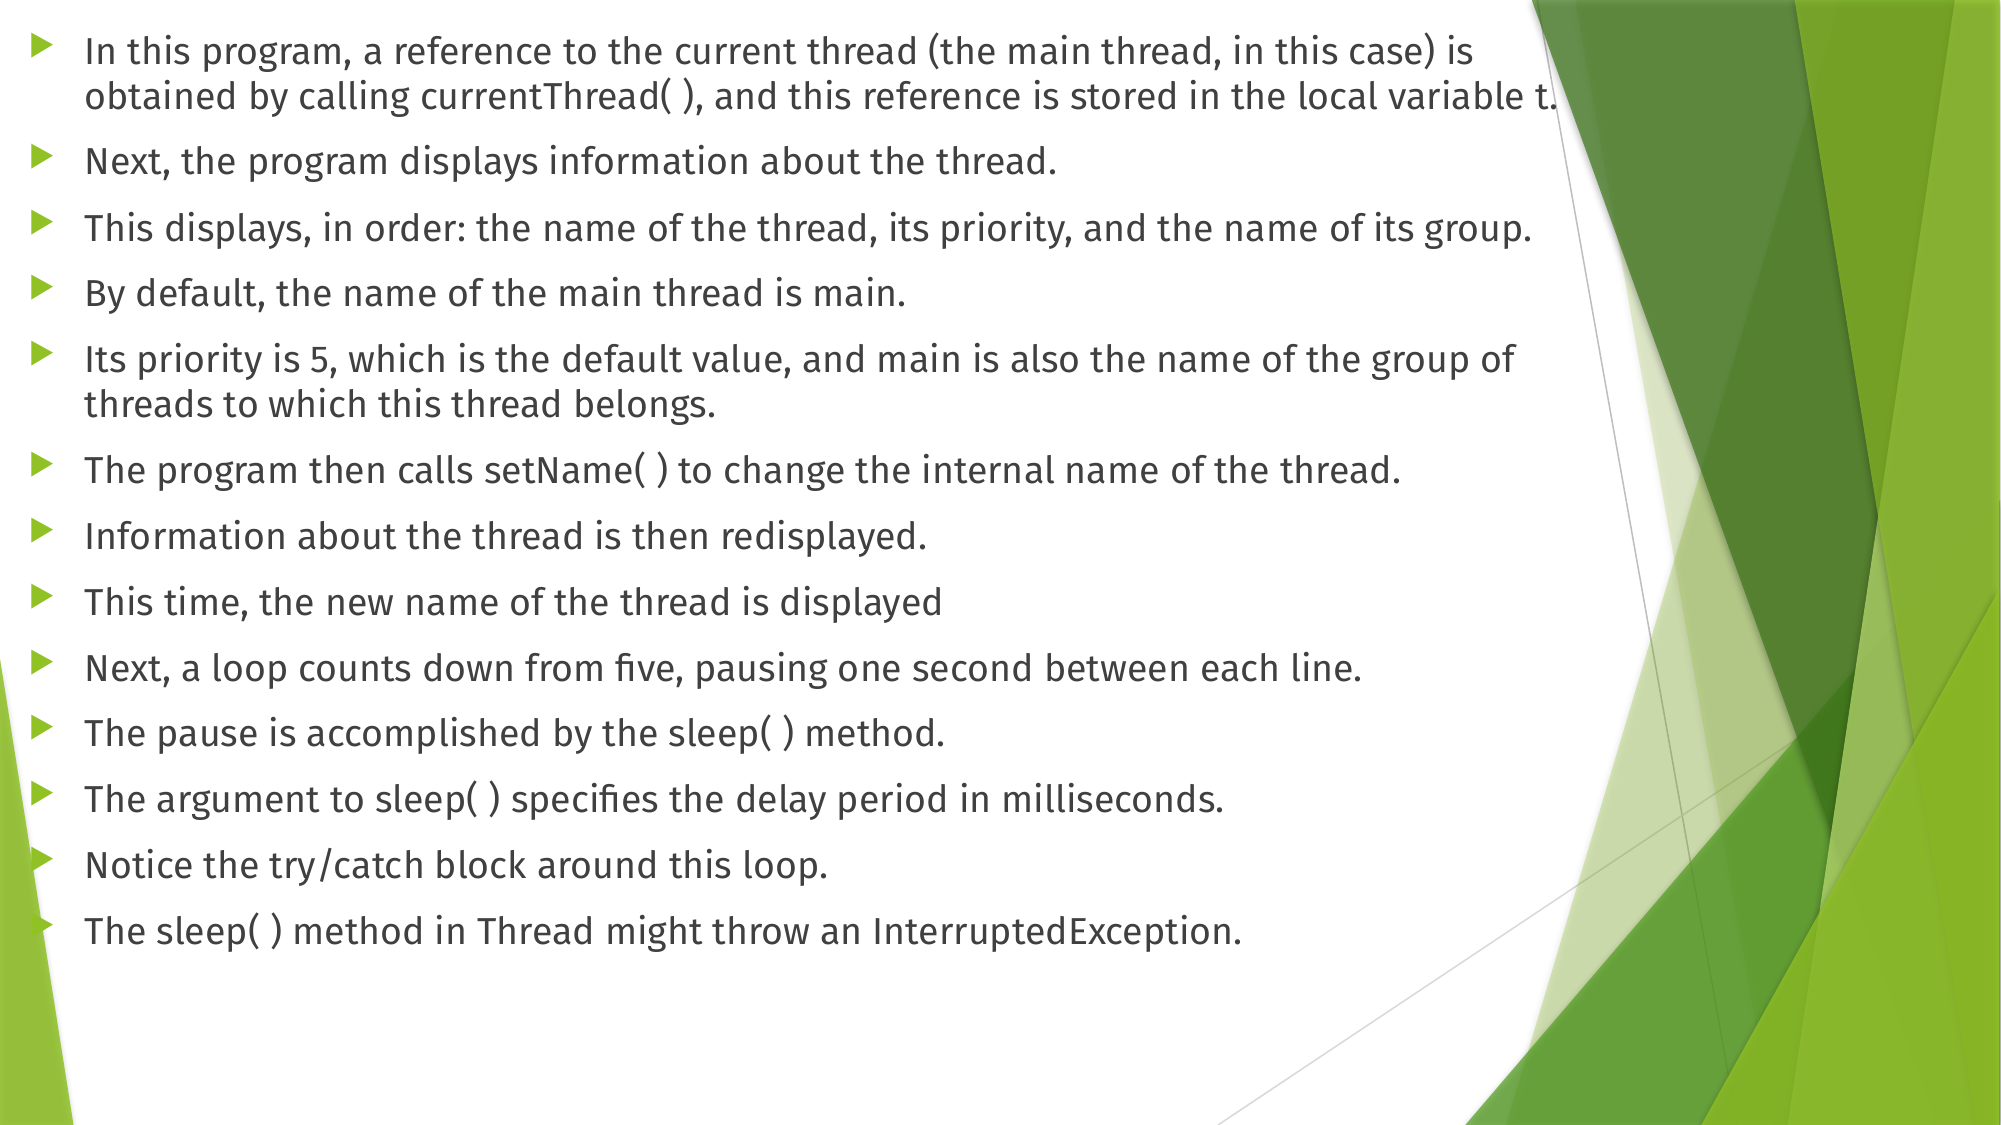

In this program, a reference to the current thread (the main thread, in this case) is obtained by calling currentThread( ), and this reference is stored in the local variable t.
Next, the program displays information about the thread.
This displays, in order: the name of the thread, its priority, and the name of its group.
By default, the name of the main thread is main.
Its priority is 5, which is the default value, and main is also the name of the group of threads to which this thread belongs.
The program then calls setName( ) to change the internal name of the thread.
Information about the thread is then redisplayed.
This time, the new name of the thread is displayed
Next, a loop counts down from five, pausing one second between each line.
The pause is accomplished by the sleep( ) method.
The argument to sleep( ) specifies the delay period in milliseconds.
Notice the try/catch block around this loop.
The sleep( ) method in Thread might throw an InterruptedException.